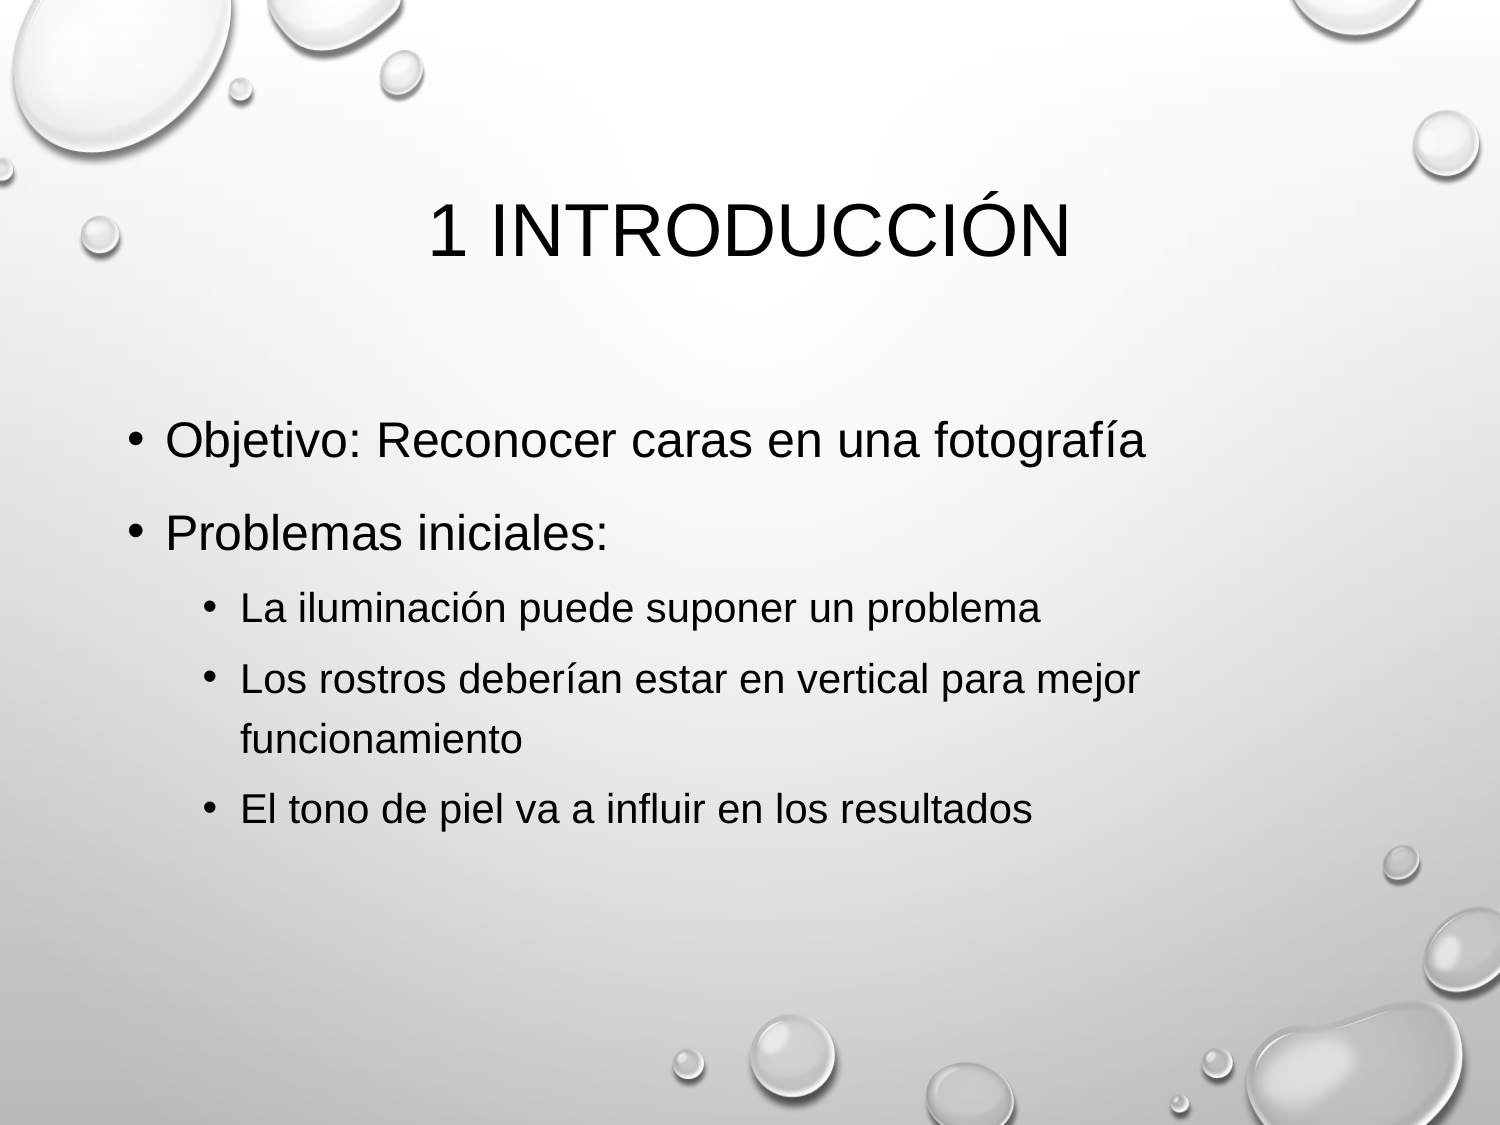

# 1 introducción
Objetivo: Reconocer caras en una fotografía
Problemas iniciales:
La iluminación puede suponer un problema
Los rostros deberían estar en vertical para mejor funcionamiento
El tono de piel va a influir en los resultados